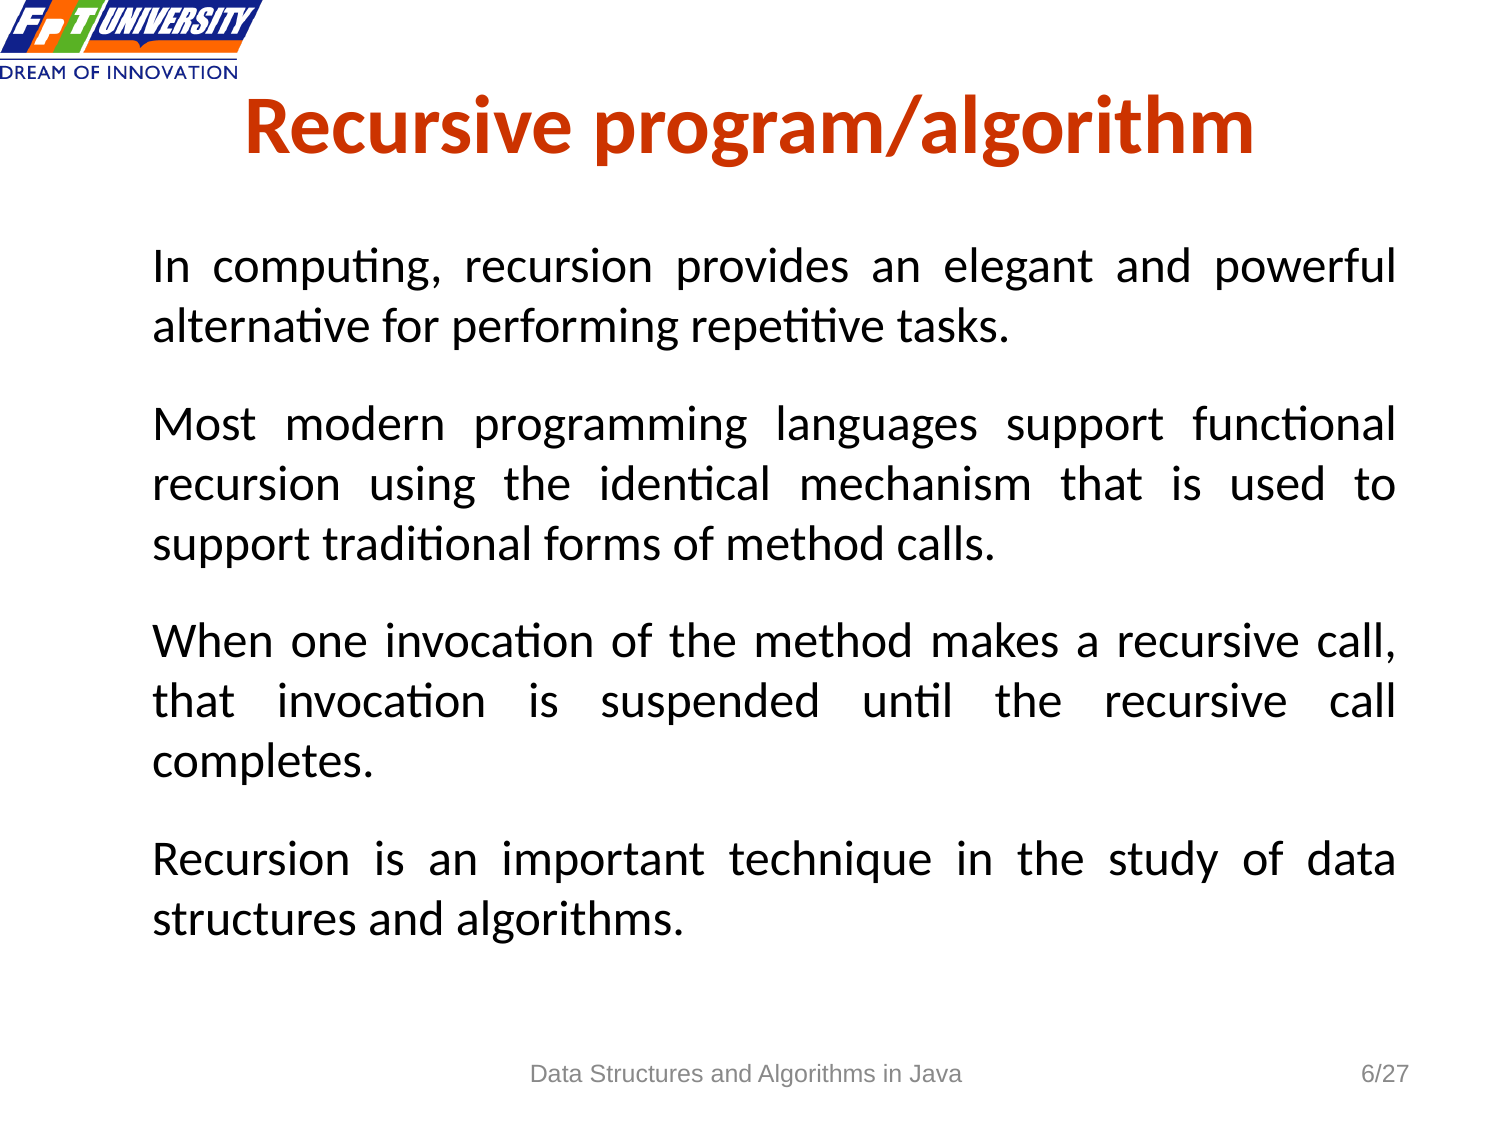

# Recursive program/algorithm
In computing, recursion provides an elegant and powerful alternative for performing repetitive tasks.
Most modern programming languages support functional recursion using the identical mechanism that is used to support traditional forms of method calls.
When one invocation of the method makes a recursive call, that invocation is suspended until the recursive call completes.
Recursion is an important technique in the study of data structures and algorithms.
Data Structures and Algorithms in Java
6/27